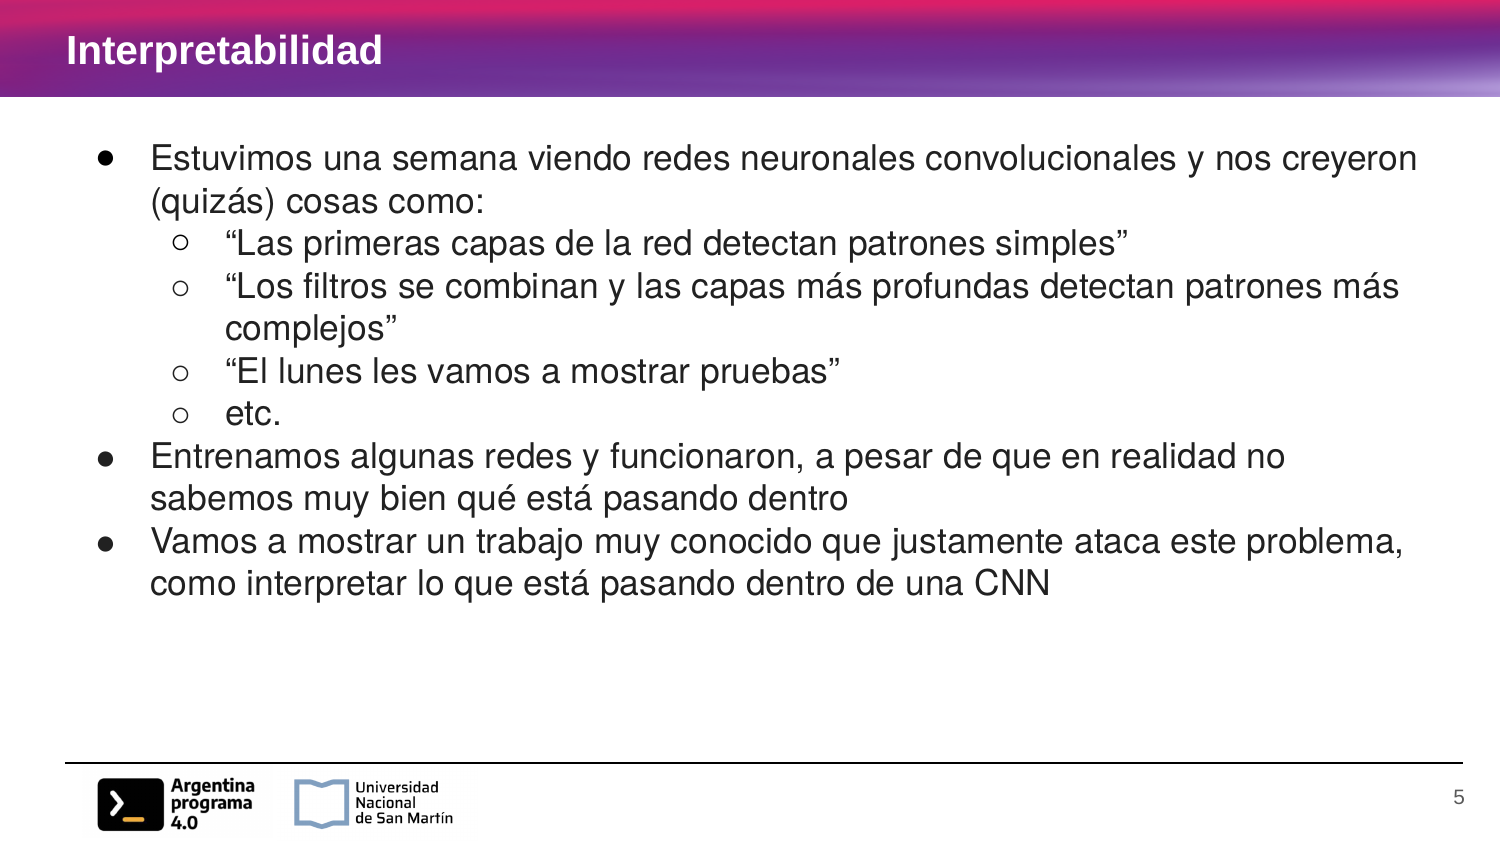

# Interpretabilidad
Estuvimos una semana viendo redes neuronales convolucionales y nos creyeron (quizás) cosas como:
“Las primeras capas de la red detectan patrones simples”
“Los filtros se combinan y las capas más profundas detectan patrones más complejos”
“El lunes les vamos a mostrar pruebas”
etc.
Entrenamos algunas redes y funcionaron, a pesar de que en realidad no sabemos muy bien qué está pasando dentro
Vamos a mostrar un trabajo muy conocido que justamente ataca este problema, como interpretar lo que está pasando dentro de una CNN
5